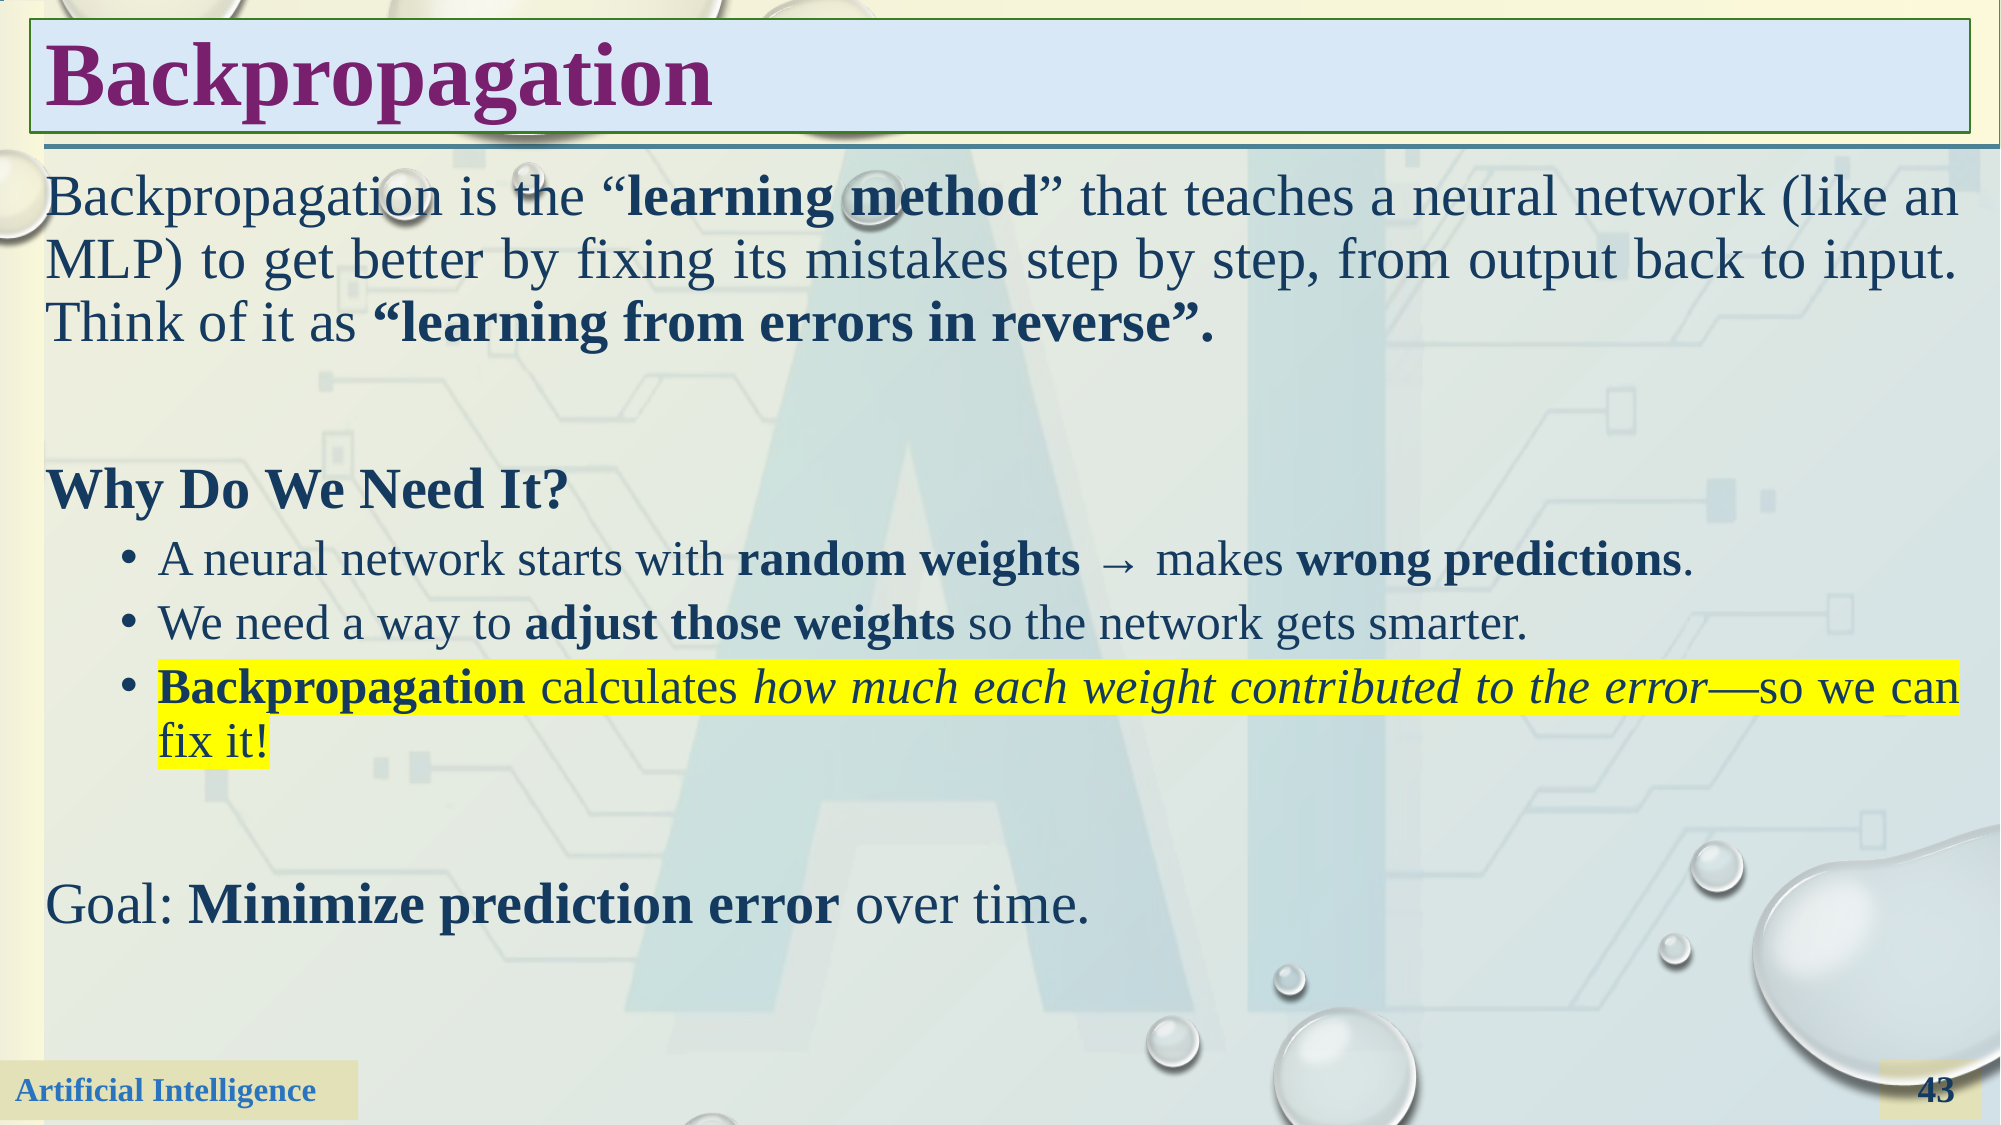

# Backpropagation
Backpropagation is the “learning method” that teaches a neural network (like an MLP) to get better by fixing its mistakes step by step, from output back to input. Think of it as “learning from errors in reverse”.

Why Do We Need It?
A neural network starts with random weights → makes wrong predictions.
We need a way to adjust those weights so the network gets smarter.
Backpropagation calculates how much each weight contributed to the error—so we can fix it!

Goal: Minimize prediction error over time.

43